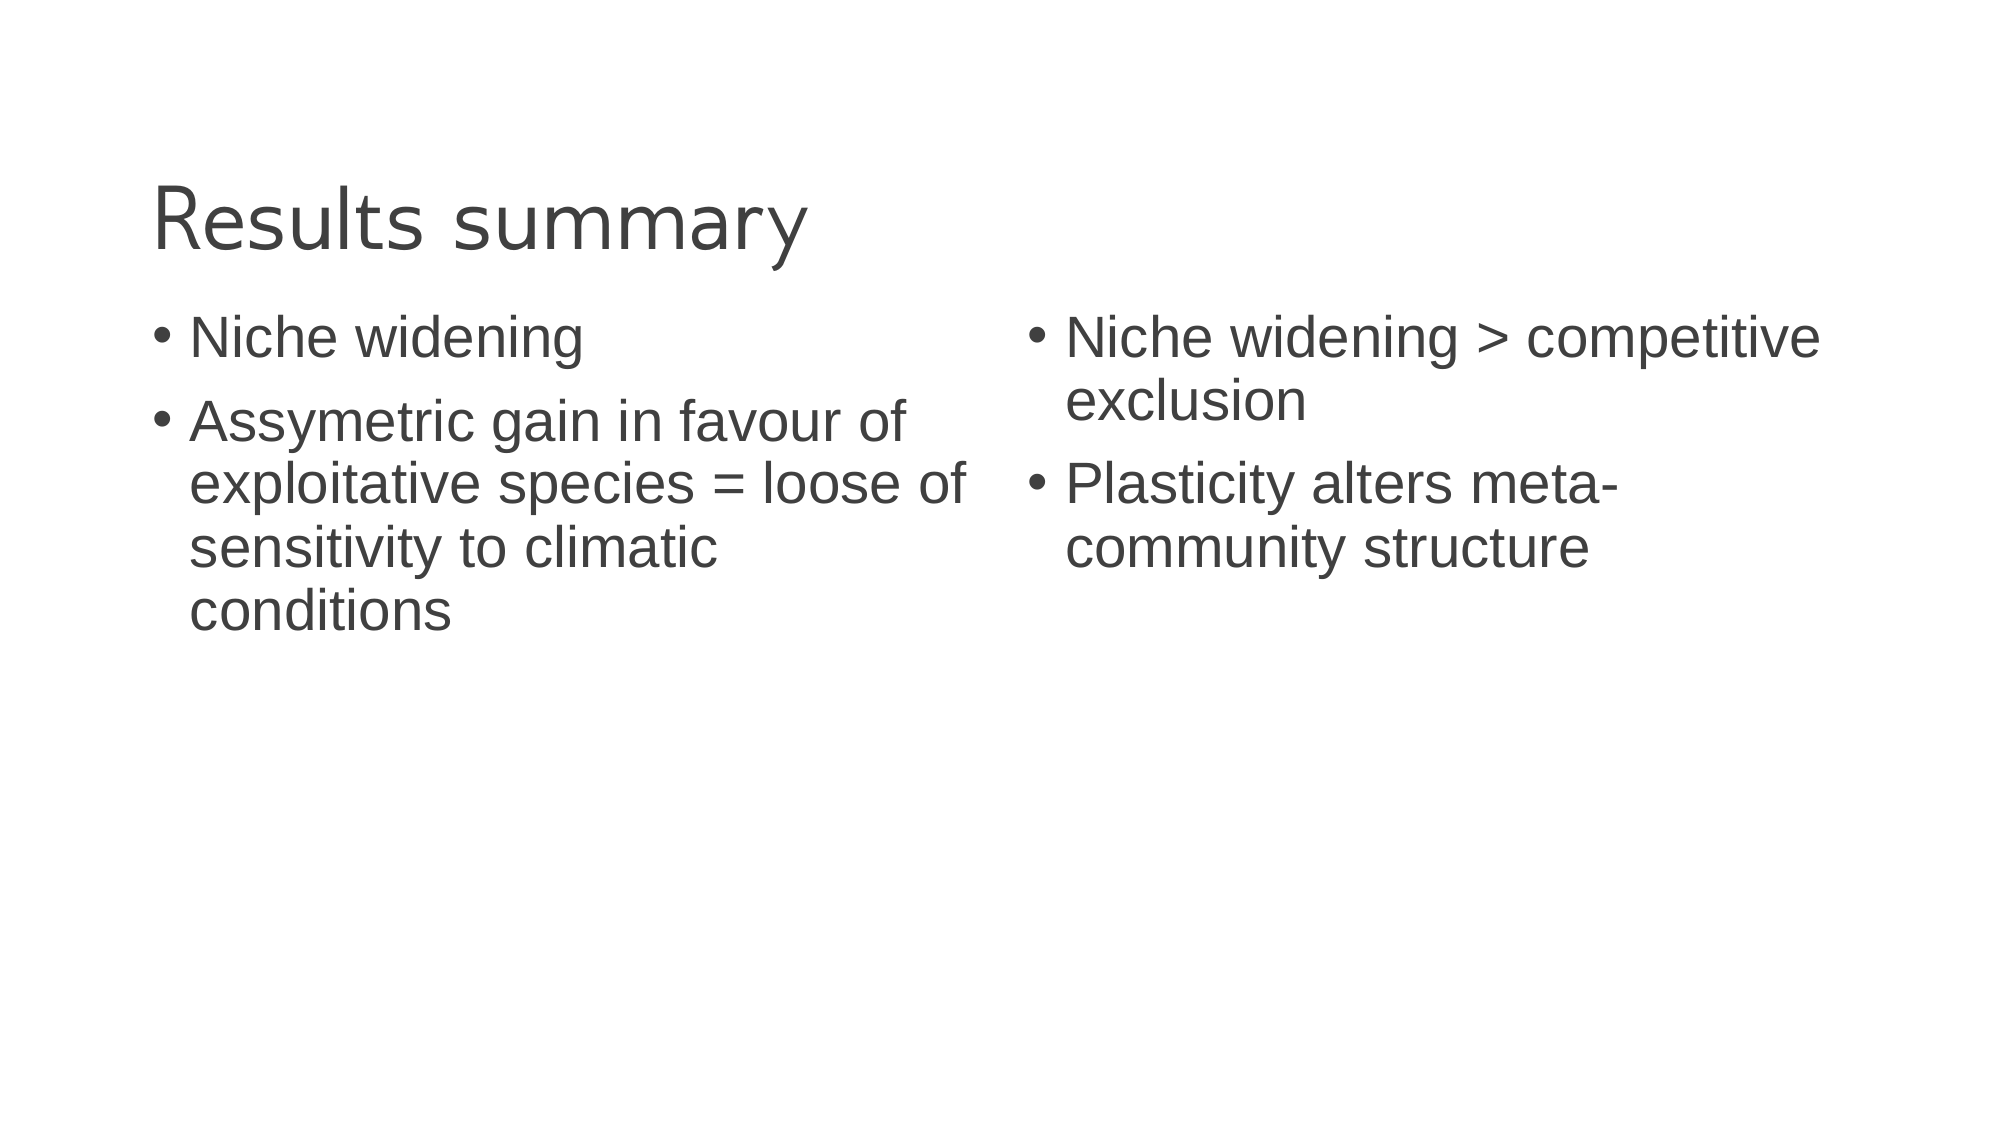

# Results summary
Niche widening
Assymetric gain in favour of exploitative species = loose of sensitivity to climatic conditions
Niche widening > competitive exclusion
Plasticity alters meta-community structure